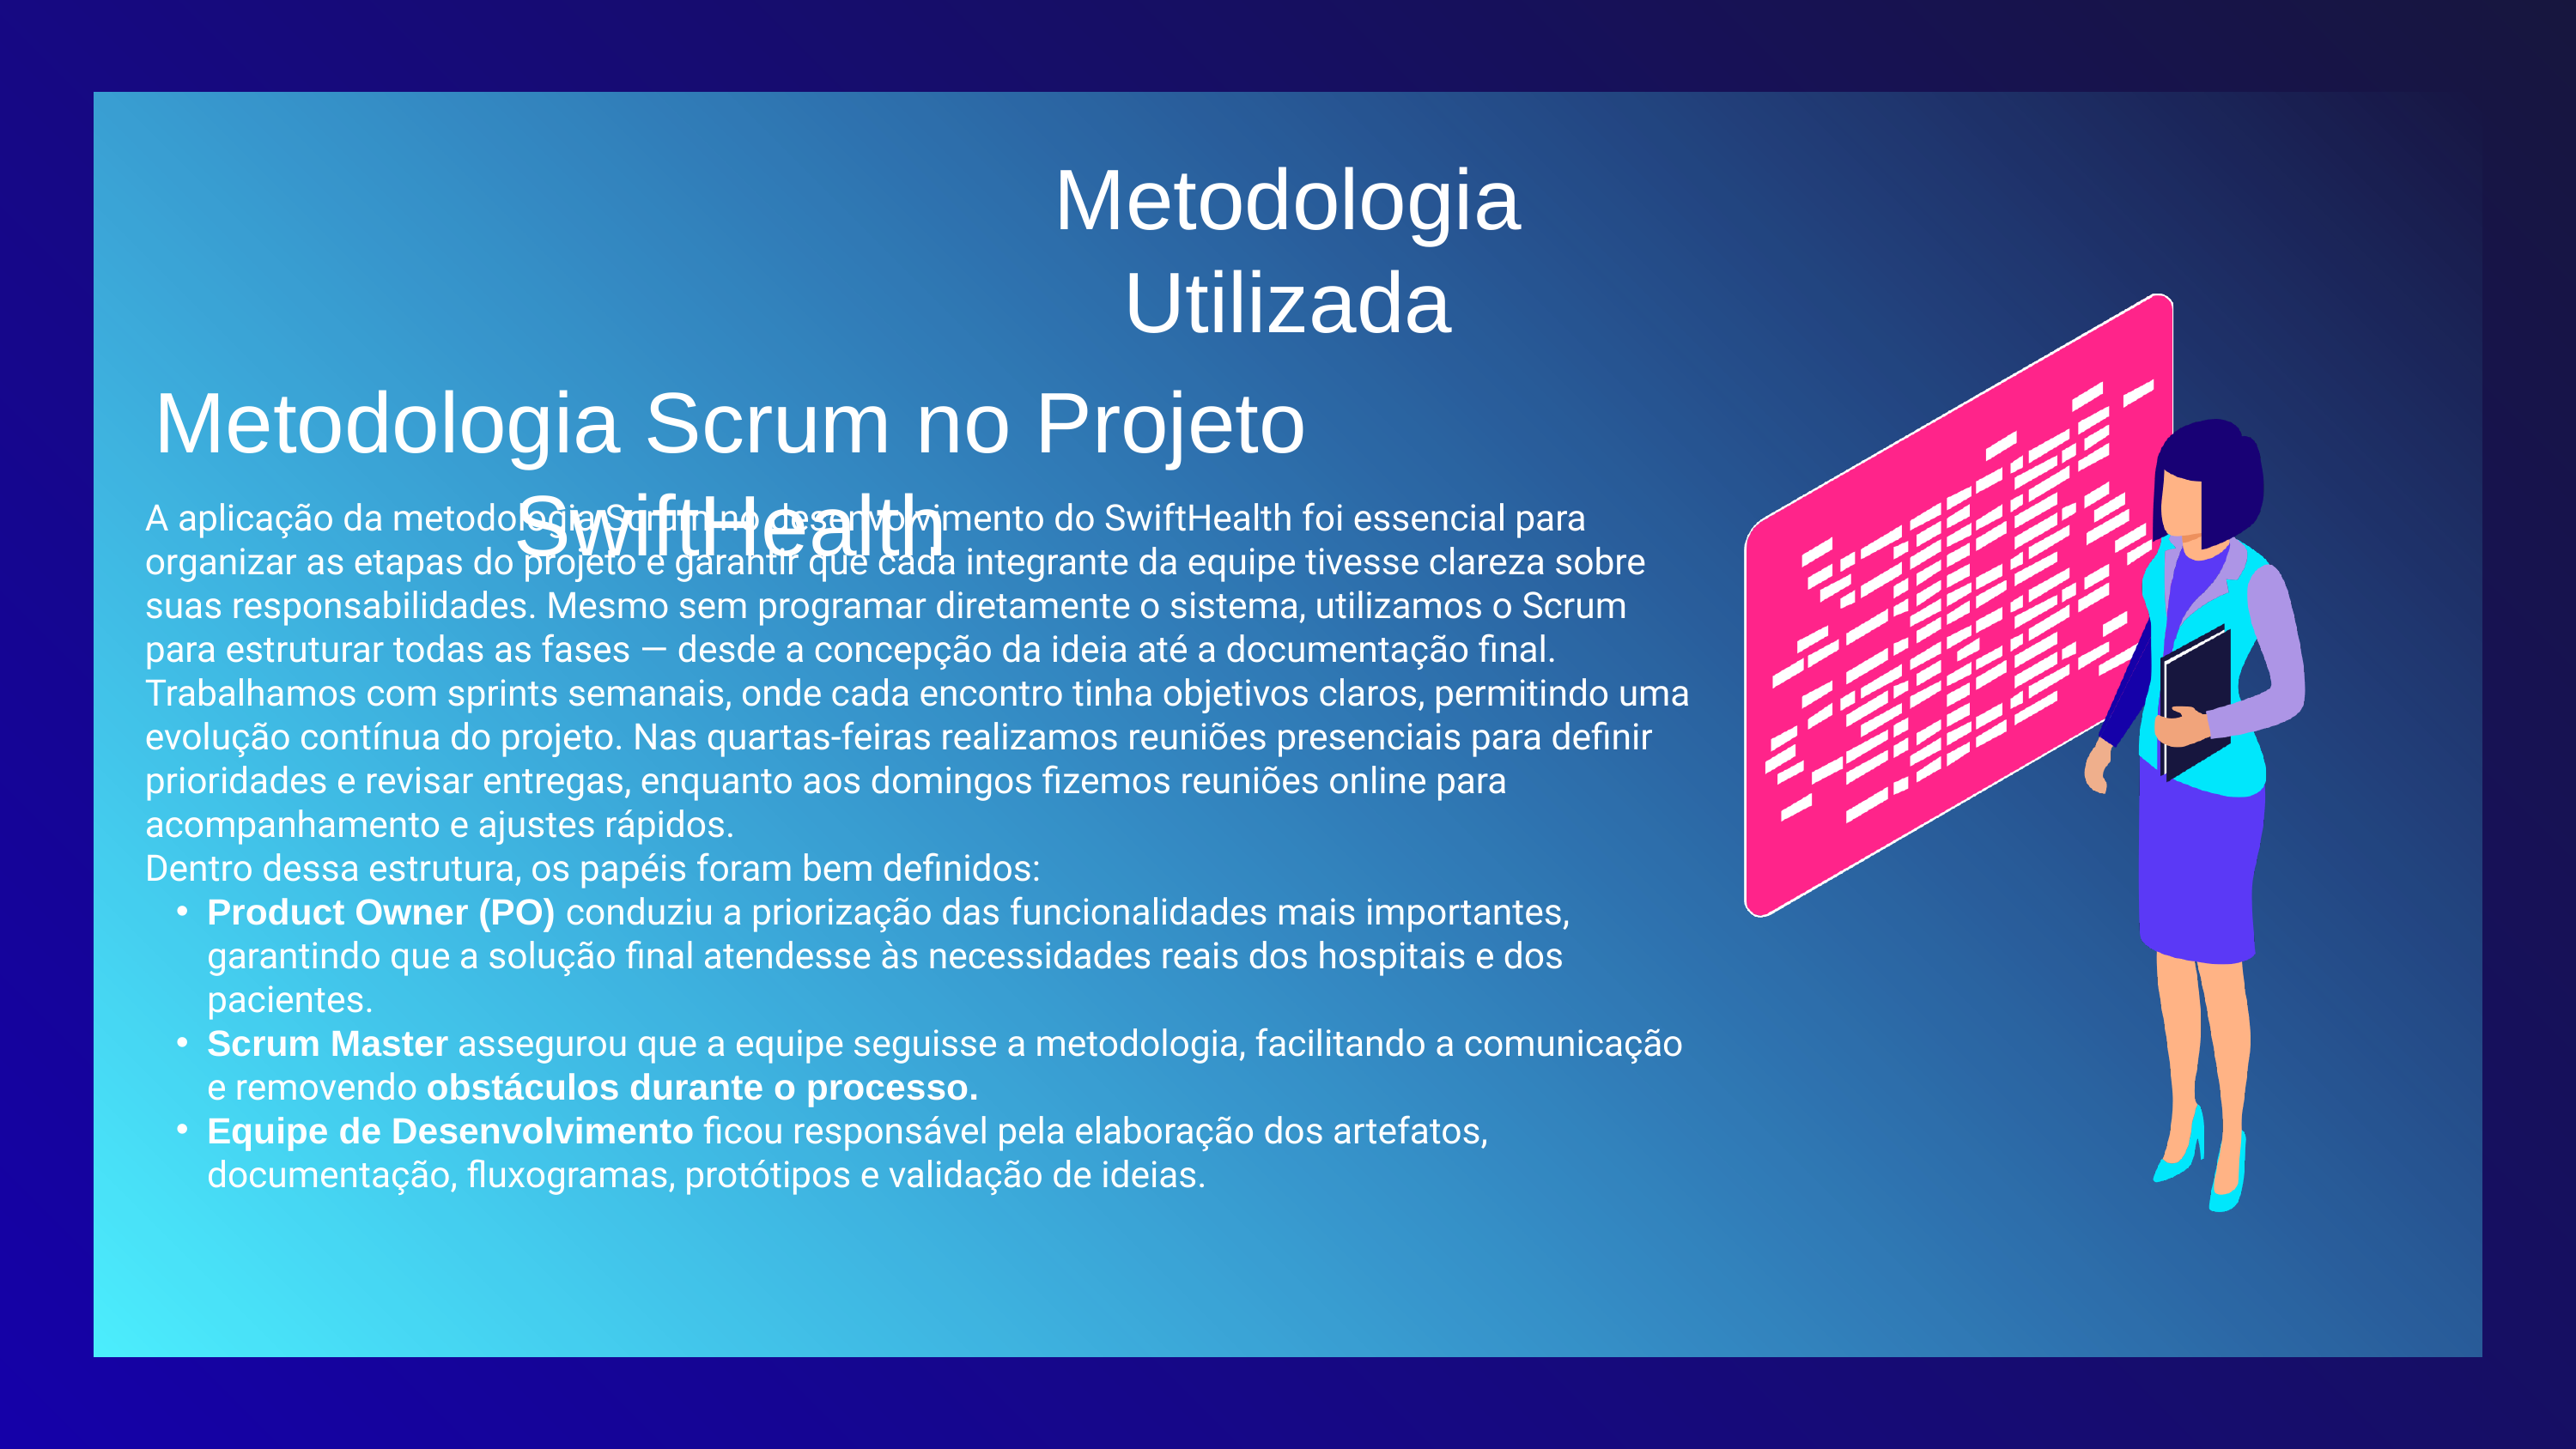

Metodologia Utilizada

Metodologia Scrum no Projeto SwiftHealth

A aplicação da metodologia Scrum no desenvolvimento do SwiftHealth foi essencial para organizar as etapas do projeto e garantir que cada integrante da equipe tivesse clareza sobre suas responsabilidades. Mesmo sem programar diretamente o sistema, utilizamos o Scrum para estruturar todas as fases — desde a concepção da ideia até a documentação final.
Trabalhamos com sprints semanais, onde cada encontro tinha objetivos claros, permitindo uma evolução contínua do projeto. Nas quartas-feiras realizamos reuniões presenciais para definir prioridades e revisar entregas, enquanto aos domingos fizemos reuniões online para acompanhamento e ajustes rápidos.
Dentro dessa estrutura, os papéis foram bem definidos:
Product Owner (PO) conduziu a priorização das funcionalidades mais importantes, garantindo que a solução final atendesse às necessidades reais dos hospitais e dos pacientes.
Scrum Master assegurou que a equipe seguisse a metodologia, facilitando a comunicação e removendo obstáculos durante o processo.
Equipe de Desenvolvimento ficou responsável pela elaboração dos artefatos, documentação, fluxogramas, protótipos e validação de ideias.